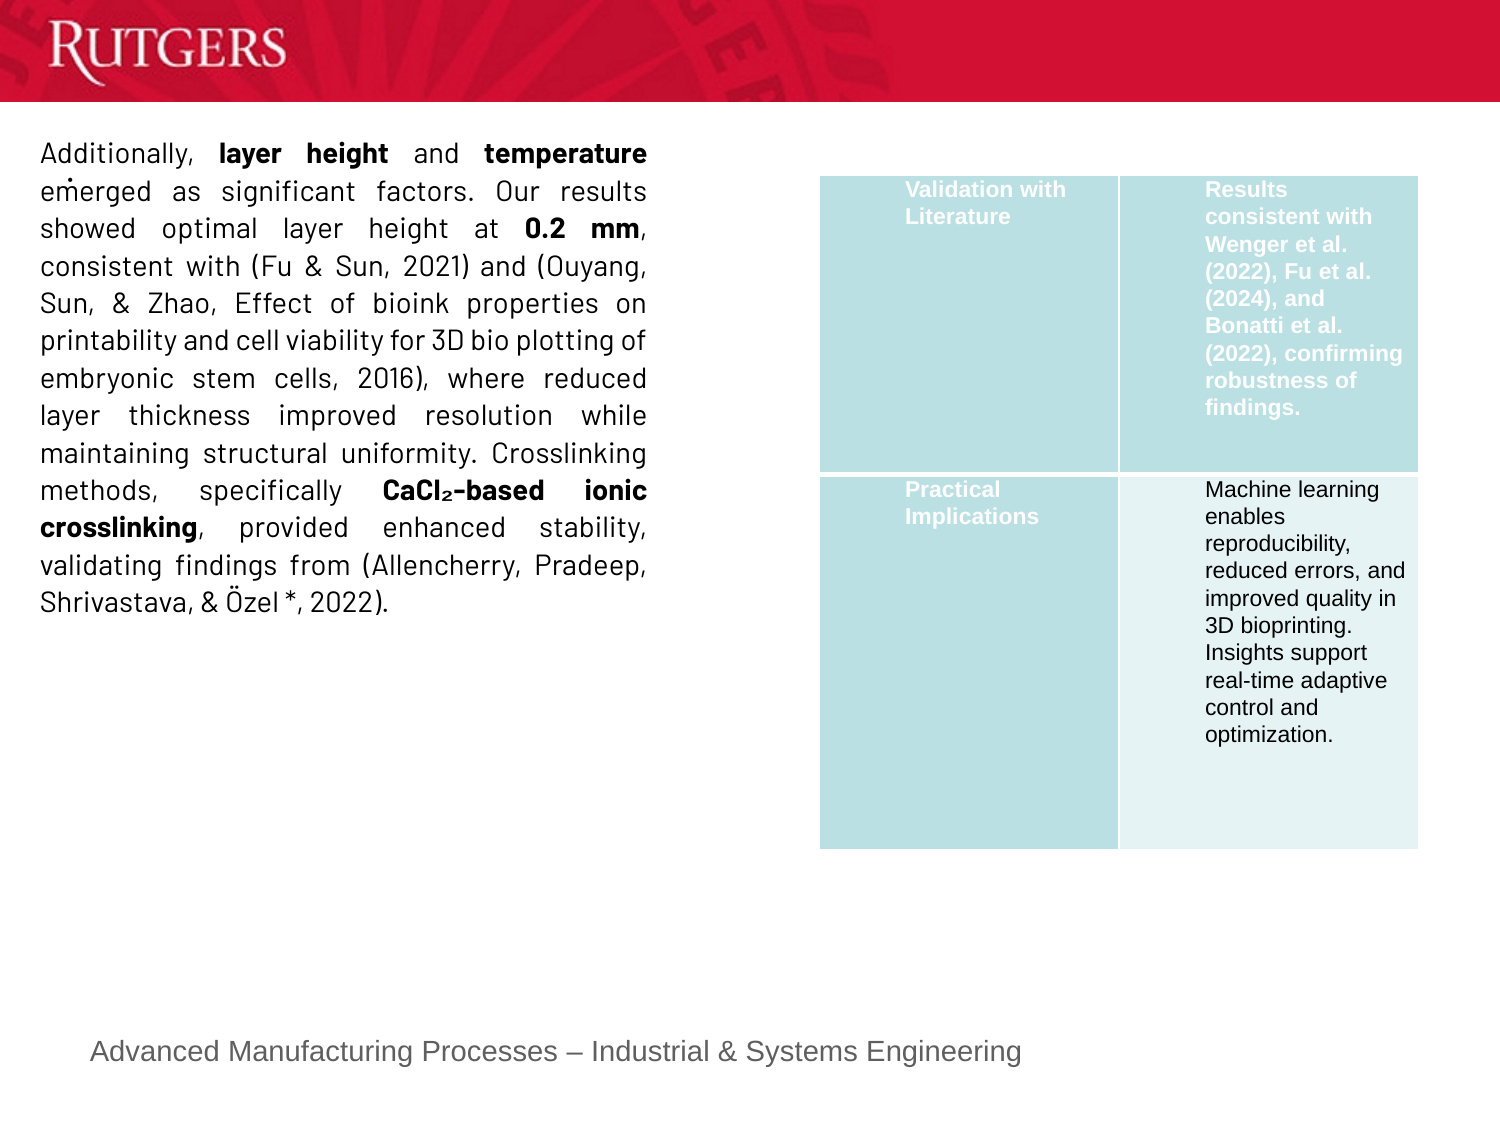

Additionally, layer height and temperature emerged as significant factors. Our results showed optimal layer height at 0.2 mm, consistent with (Fu & Sun, 2021) and (Ouyang, Sun, & Zhao, Effect of bioink properties on printability and cell viability for 3D bio plotting of embryonic stem cells, 2016), where reduced layer thickness improved resolution while maintaining structural uniformity. Crosslinking methods, specifically CaCl₂-based ionic crosslinking, provided enhanced stability, validating findings from (Allencherry, Pradeep, Shrivastava, & Özel *, 2022).
.

| Validation with Literature | Results consistent with Wenger et al. (2022), Fu et al. (2024), and Bonatti et al. (2022), confirming robustness of findings. |
| --- | --- |
| Practical Implications | Machine learning enables reproducibility, reduced errors, and improved quality in 3D bioprinting. Insights support real-time adaptive control and optimization. |